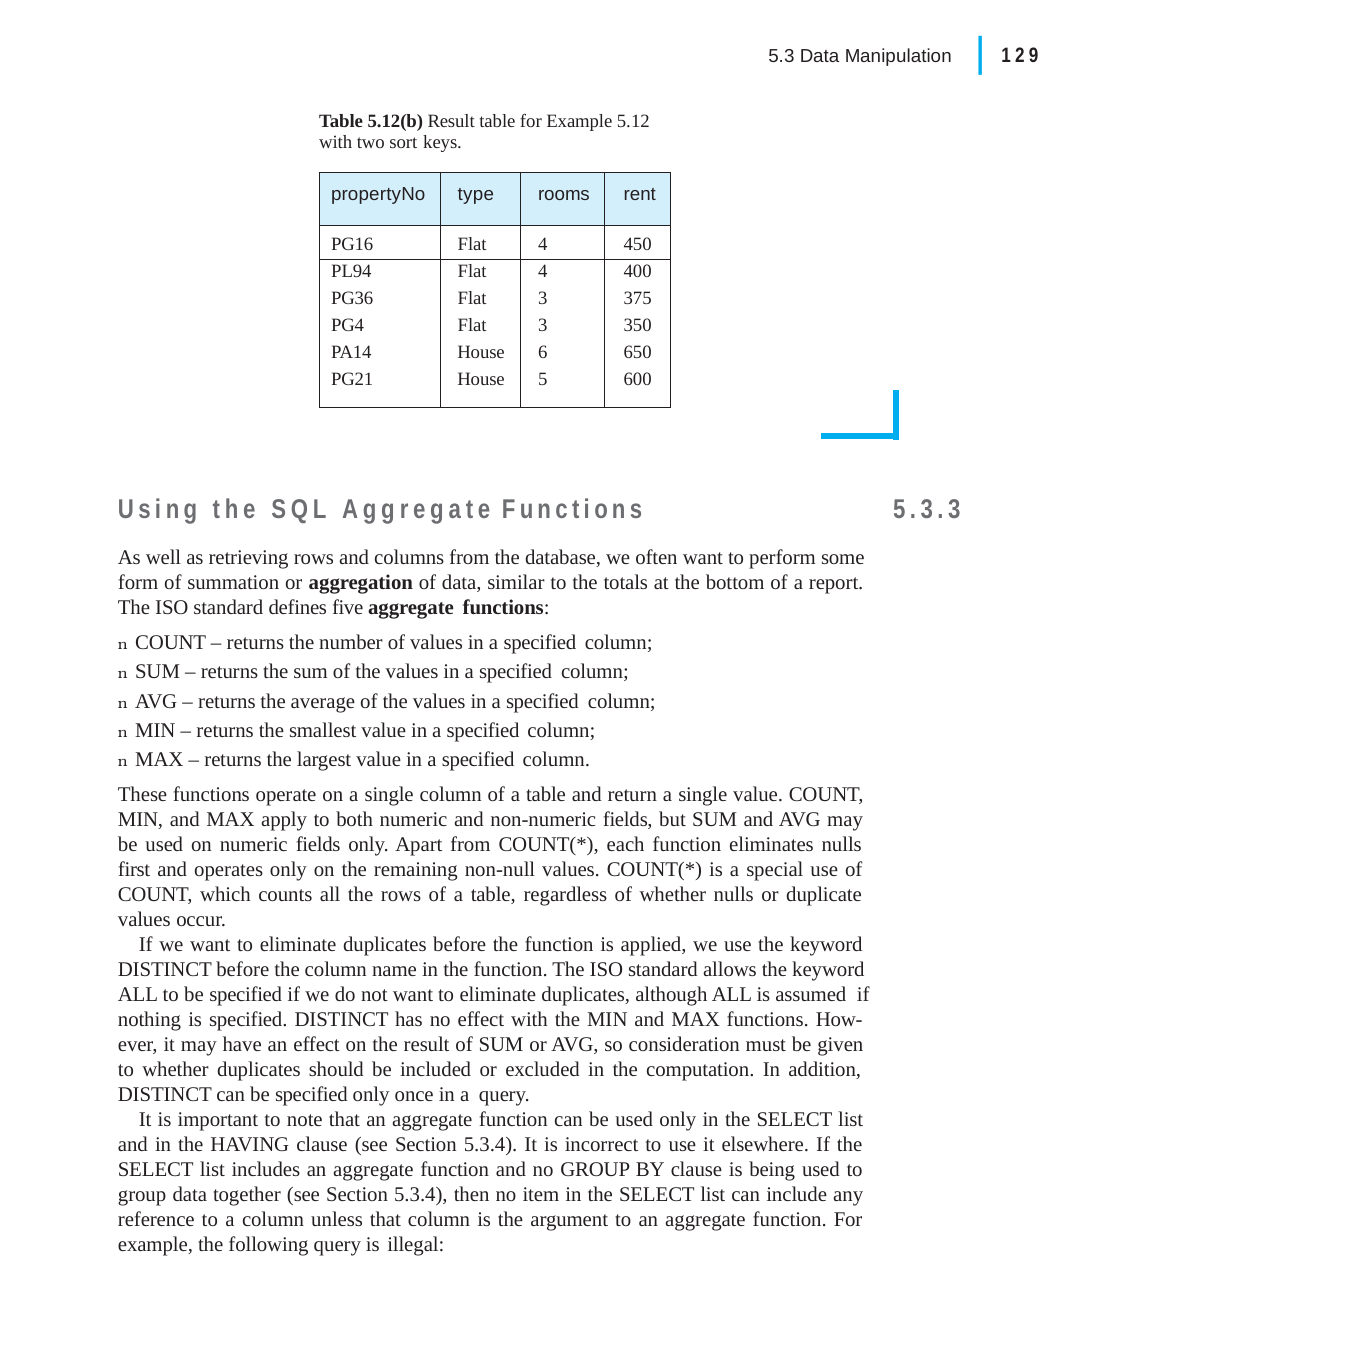

|
129
5.3 Data Manipulation
Table 5.12(b) Result table for Example 5.12  with two sort keys.
| propertyNo | type | rooms | rent |
| --- | --- | --- | --- |
| PG16 | Flat | 4 | 450 |
| PL94 | Flat | 4 | 400 |
| PG36 | Flat | 3 | 375 |
| PG4 | Flat | 3 | 350 |
| PA14 | House | 6 | 650 |
| PG21 | House | 5 | 600 |

Using the SQL Aggregate Functions
As well as retrieving rows and columns from the database, we often want to perform some  form of summation or aggregation of data, similar to the totals at the bottom of a report.  The ISO standard defines five aggregate functions:
n COUNT – returns the number of values in a specified column;
n SUM – returns the sum of the values in a specified column;
n AVG – returns the average of the values in a specified column;
n MIN – returns the smallest value in a specified column;
n MAX – returns the largest value in a specified column.
These functions operate on a single column of a table and return a single value. COUNT,  MIN, and MAX apply to both numeric and non-numeric fields, but SUM and AVG may  be used on numeric fields only. Apart from COUNT(*), each function eliminates nulls  first and operates only on the remaining non-null values. COUNT(*) is a special use of  COUNT, which counts all the rows of a table, regardless of whether nulls or duplicate  values occur.
If we want to eliminate duplicates before the function is applied, we use the keyword  DISTINCT before the column name in the function. The ISO standard allows the keyword  ALL to be specified if we do not want to eliminate duplicates, although ALL is assumed  if nothing is specified. DISTINCT has no effect with the MIN and MAX functions. How-  ever, it may have an effect on the result of SUM or AVG, so consideration must be given  to whether duplicates should be included or excluded in the computation. In addition,  DISTINCT can be specified only once in a query.
It is important to note that an aggregate function can be used only in the SELECT list  and in the HAVING clause (see Section 5.3.4). It is incorrect to use it elsewhere. If the  SELECT list includes an aggregate function and no GROUP BY clause is being used to  group data together (see Section 5.3.4), then no item in the SELECT list can include any  reference to a column unless that column is the argument to an aggregate function. For  example, the following query is illegal:
5.3.3